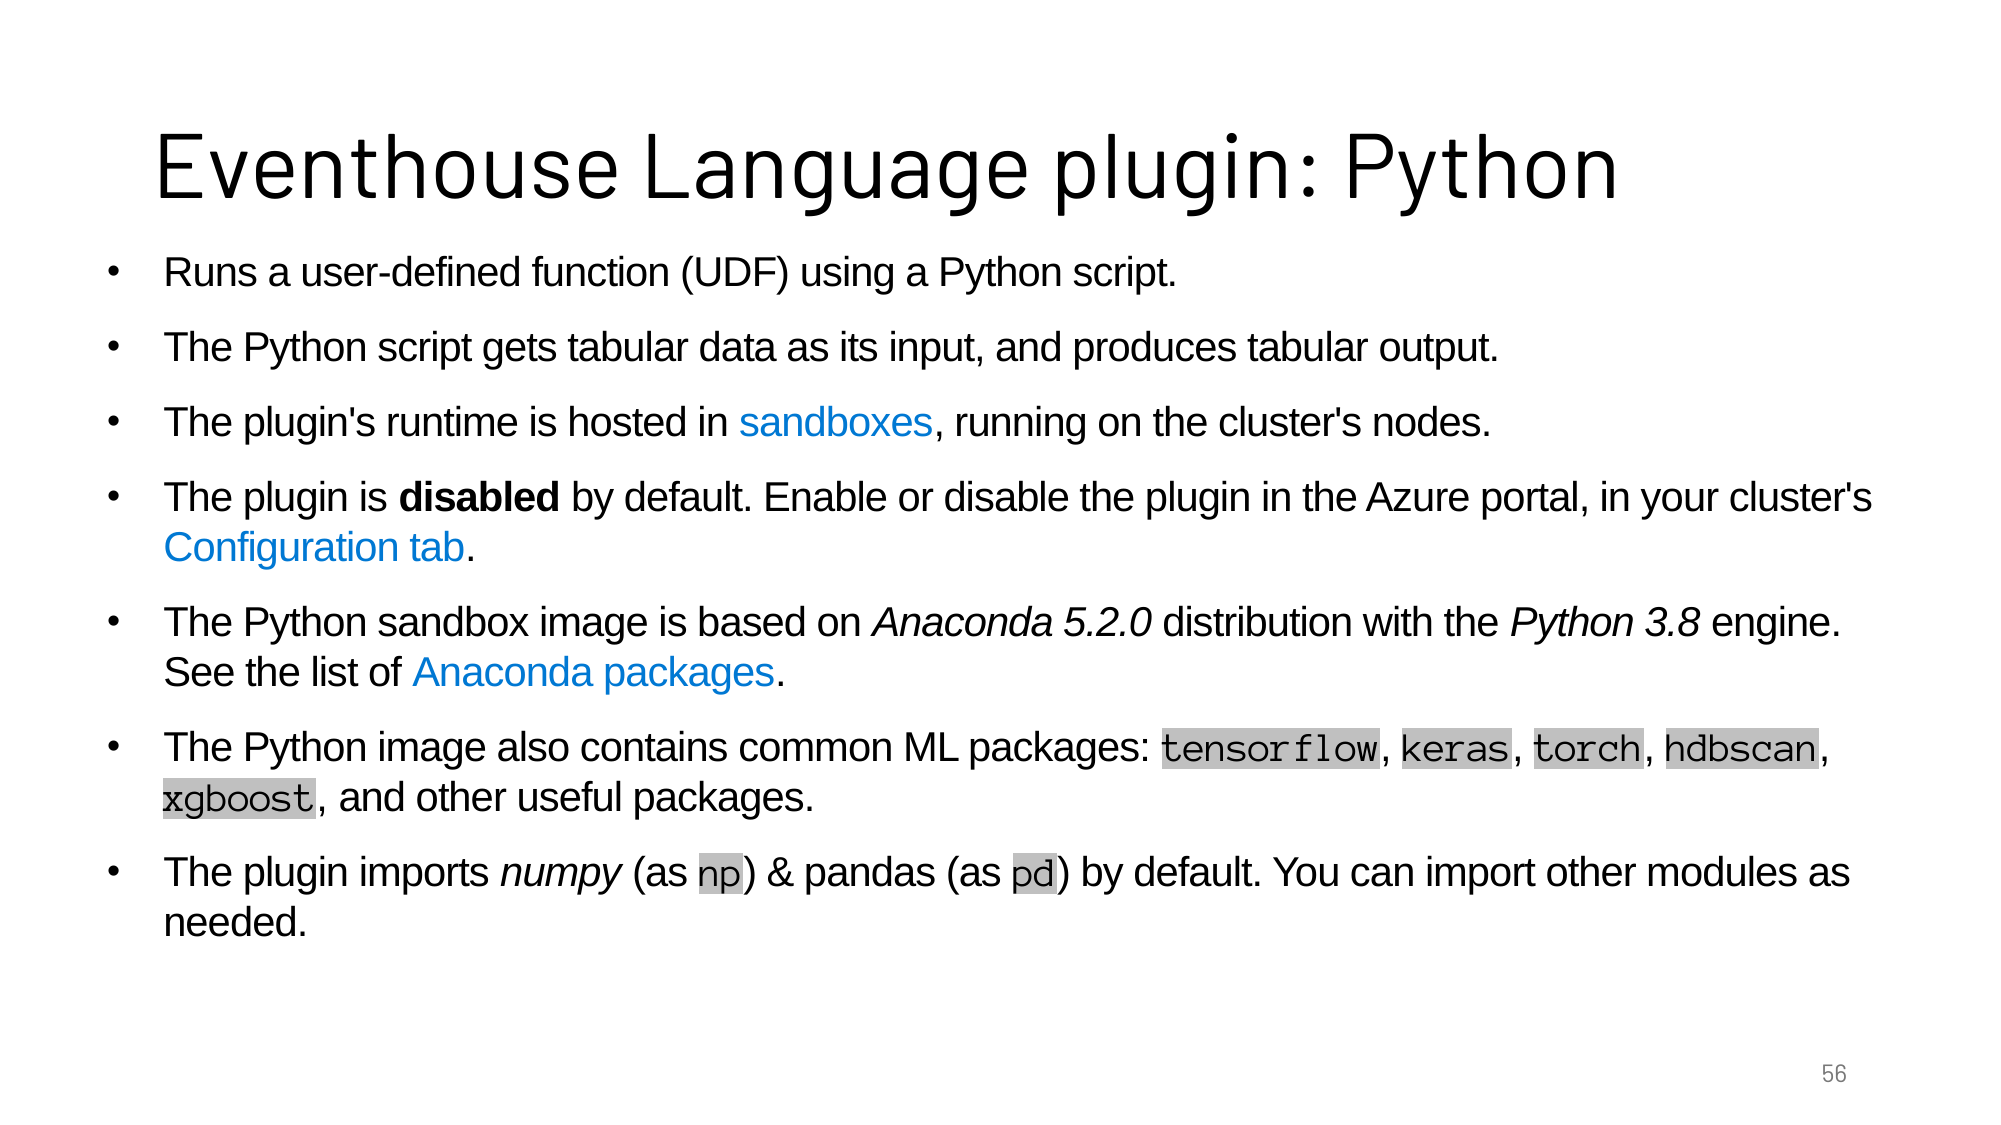

# Eventhouse Language plugin: Python
Runs a user-defined function (UDF) using a Python script.
The Python script gets tabular data as its input, and produces tabular output.
The plugin's runtime is hosted in sandboxes, running on the cluster's nodes.
The plugin is disabled by default. Enable or disable the plugin in the Azure portal, in your cluster's Configuration tab.
The Python sandbox image is based on Anaconda 5.2.0 distribution with the Python 3.8 engine.
See the list of Anaconda packages.
The Python image also contains common ML packages: tensorflow, keras, torch, hdbscan, xgboost, and other useful packages.
The plugin imports numpy (as np) & pandas (as pd) by default. You can import other modules as needed.
56